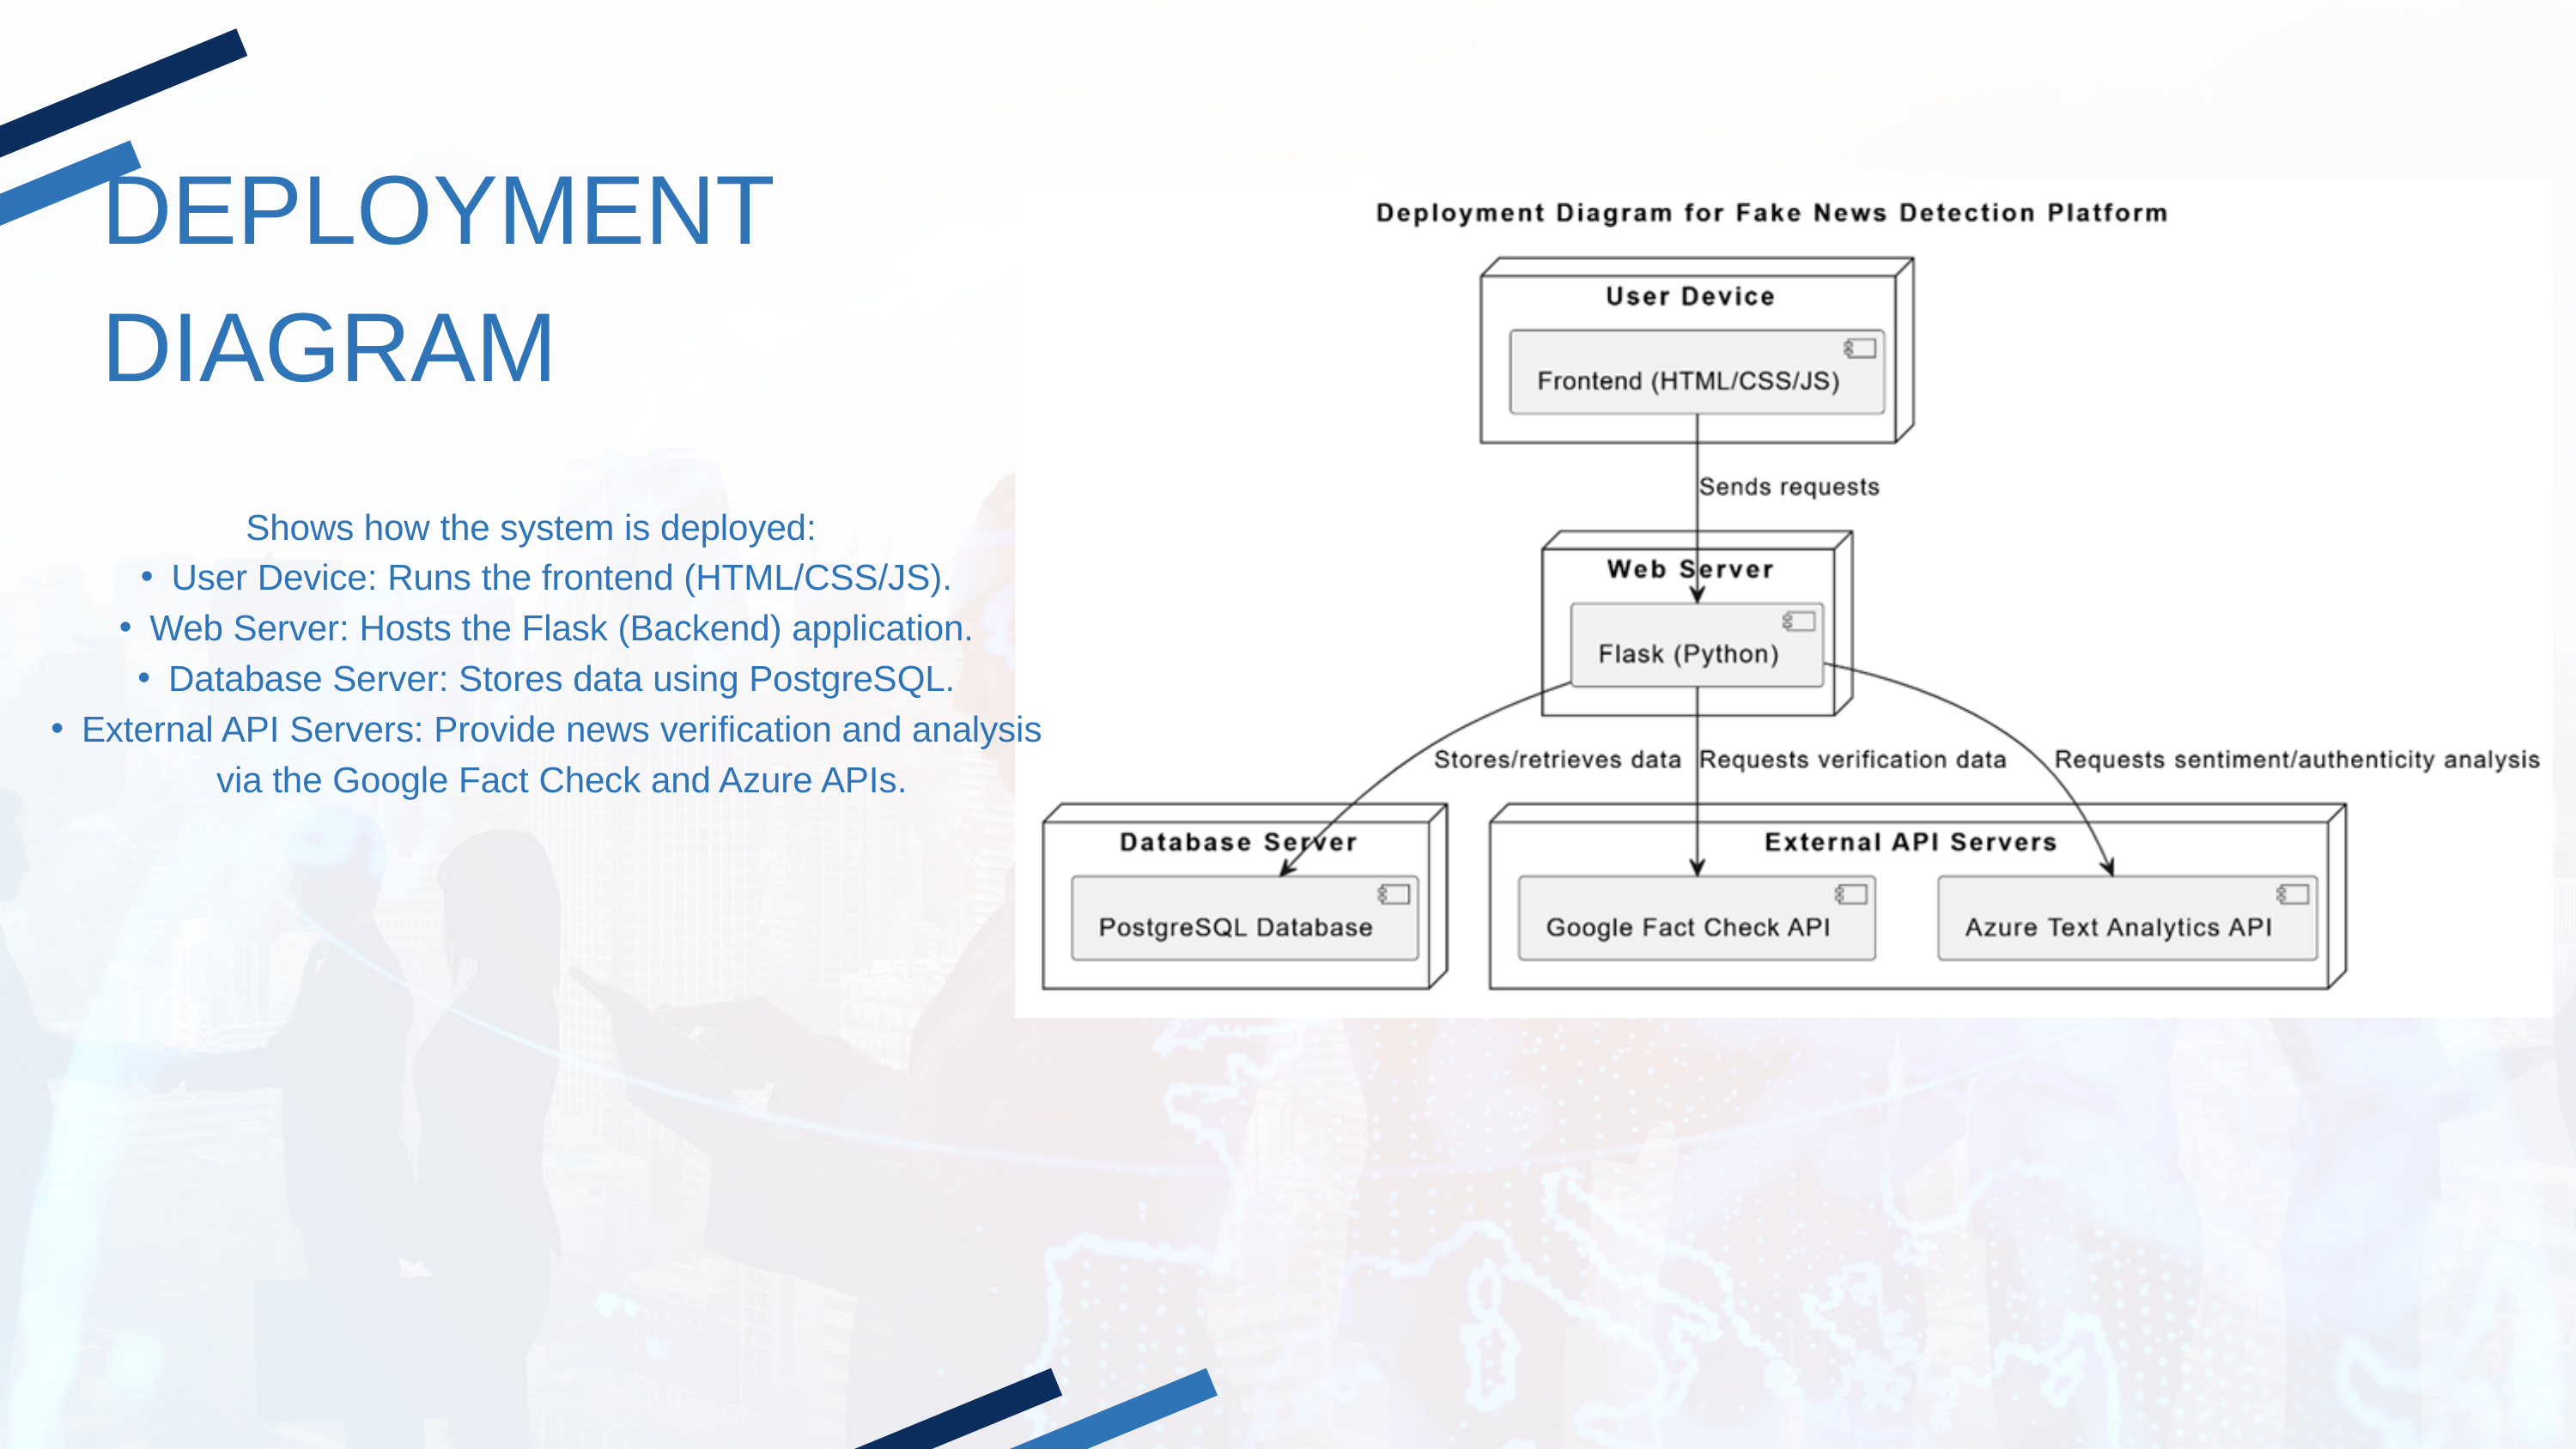

DEPLOYMENT DIAGRAM

Shows how the system is deployed:
User Device: Runs the frontend (HTML/CSS/JS).
Web Server: Hosts the Flask (Backend) application.
Database Server: Stores data using PostgreSQL.
External API Servers: Provide news verification and analysis via the Google Fact Check and Azure APIs.